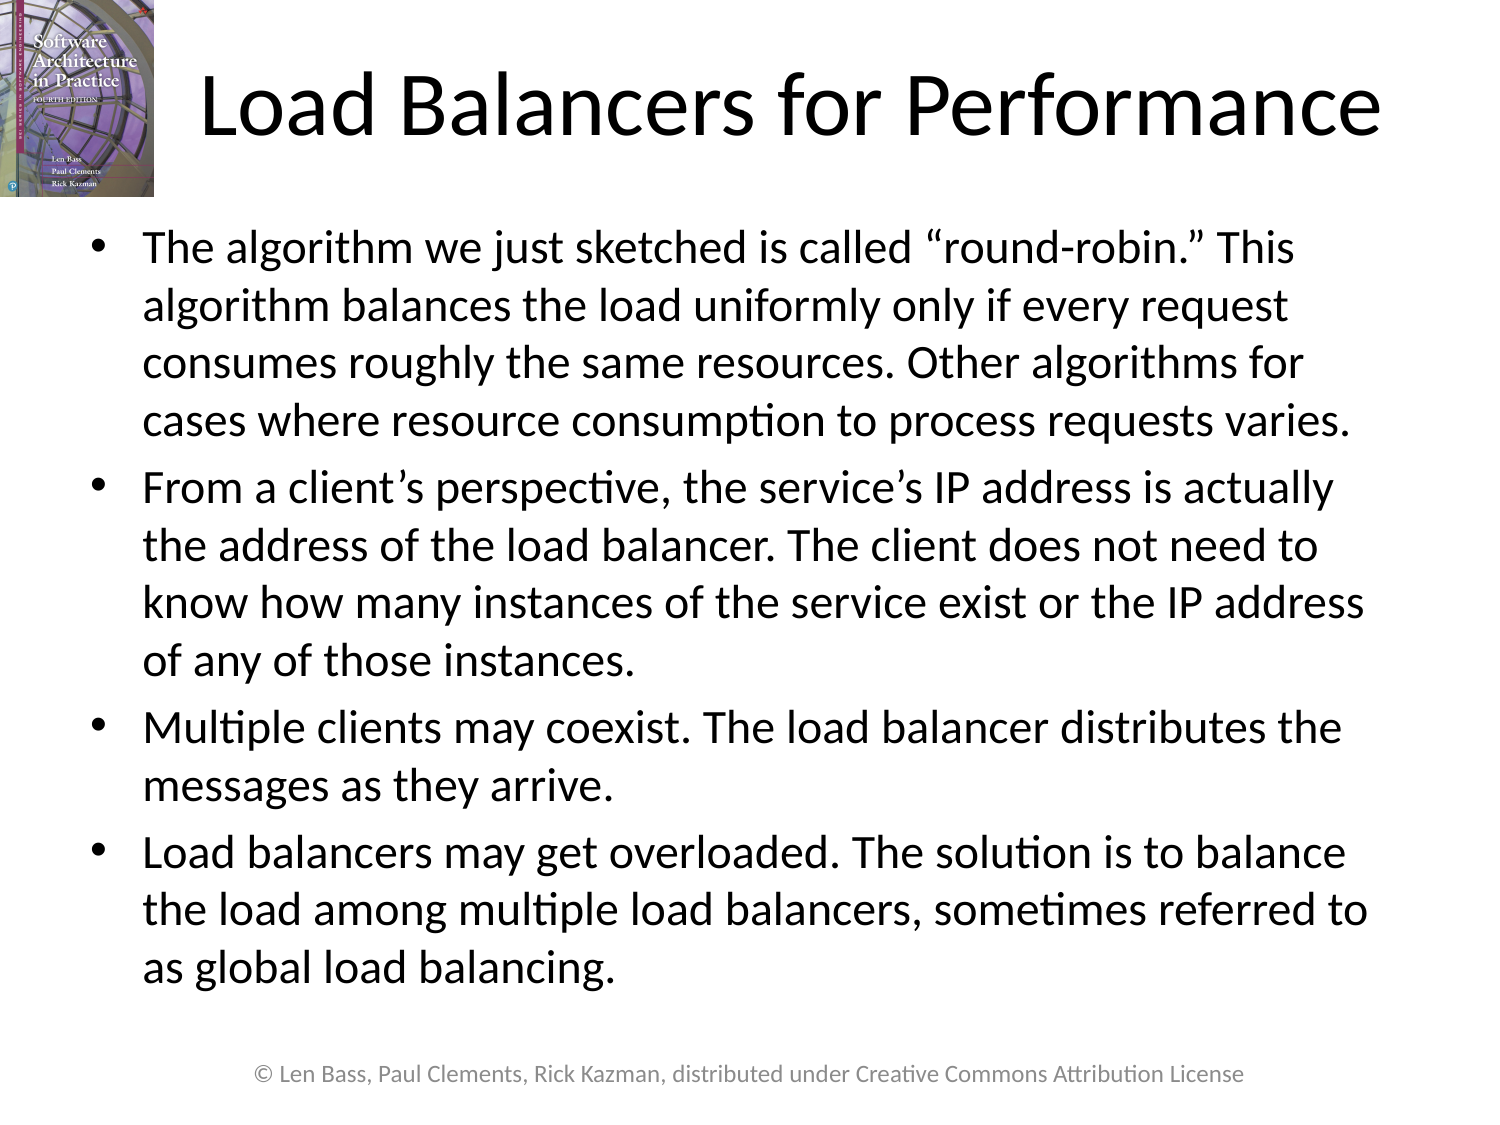

# Load Balancers for Performance
The algorithm we just sketched is called “round-robin.” This algorithm balances the load uniformly only if every request consumes roughly the same resources. Other algorithms for cases where resource consumption to process requests varies.
From a client’s perspective, the service’s IP address is actually the address of the load balancer. The client does not need to know how many instances of the service exist or the IP address of any of those instances.
Multiple clients may coexist. The load balancer distributes the messages as they arrive.
Load balancers may get overloaded. The solution is to balance the load among multiple load balancers, sometimes referred to as global load balancing.

© Len Bass, Paul Clements, Rick Kazman, distributed under Creative Commons Attribution License